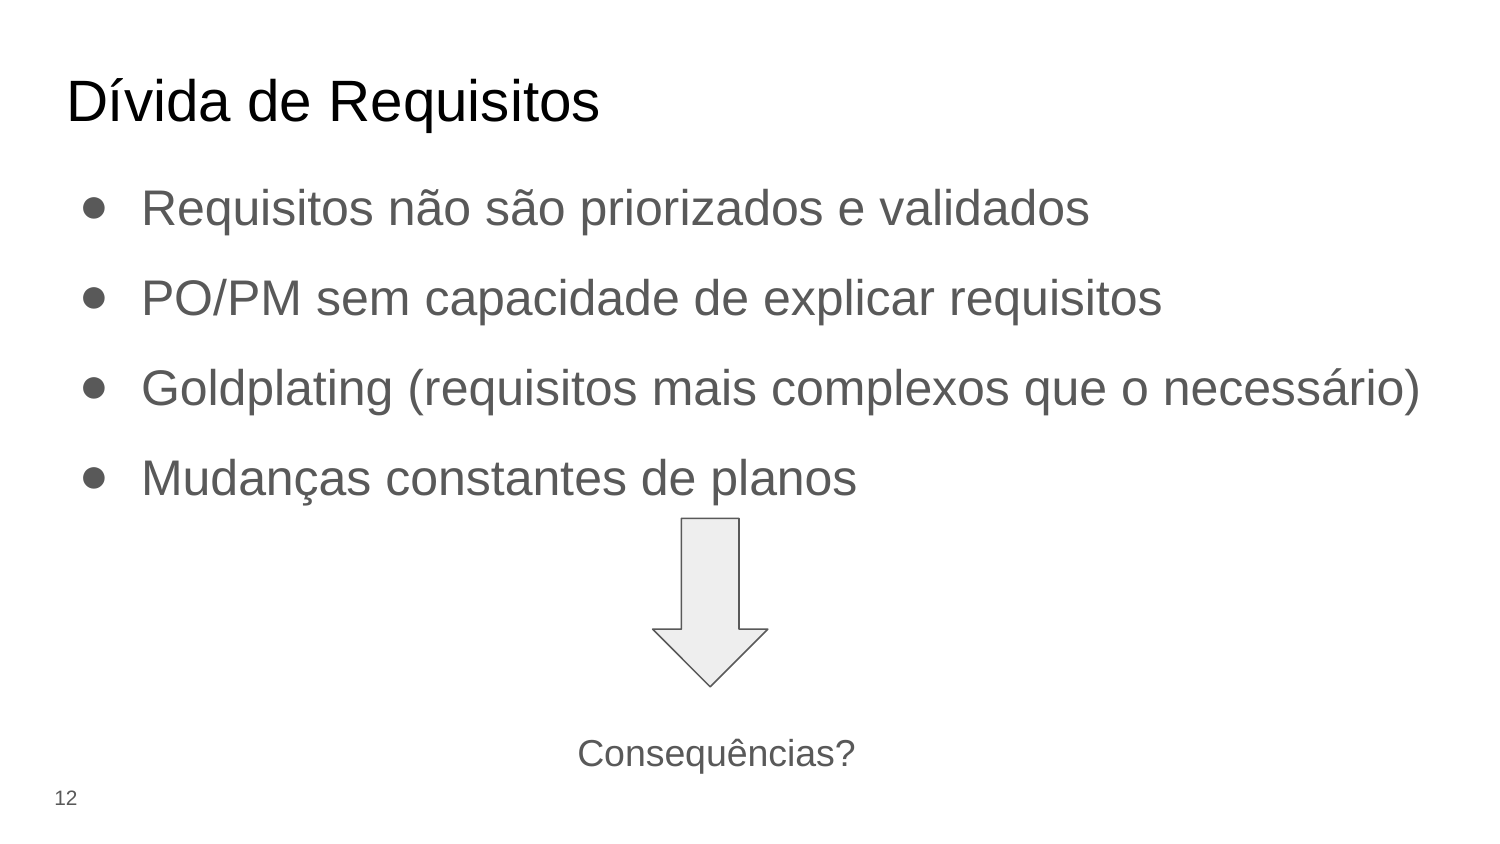

# Dívida de Requisitos
Requisitos não são priorizados e validados
PO/PM sem capacidade de explicar requisitos
Goldplating (requisitos mais complexos que o necessário)
Mudanças constantes de planos

Consequências?
12